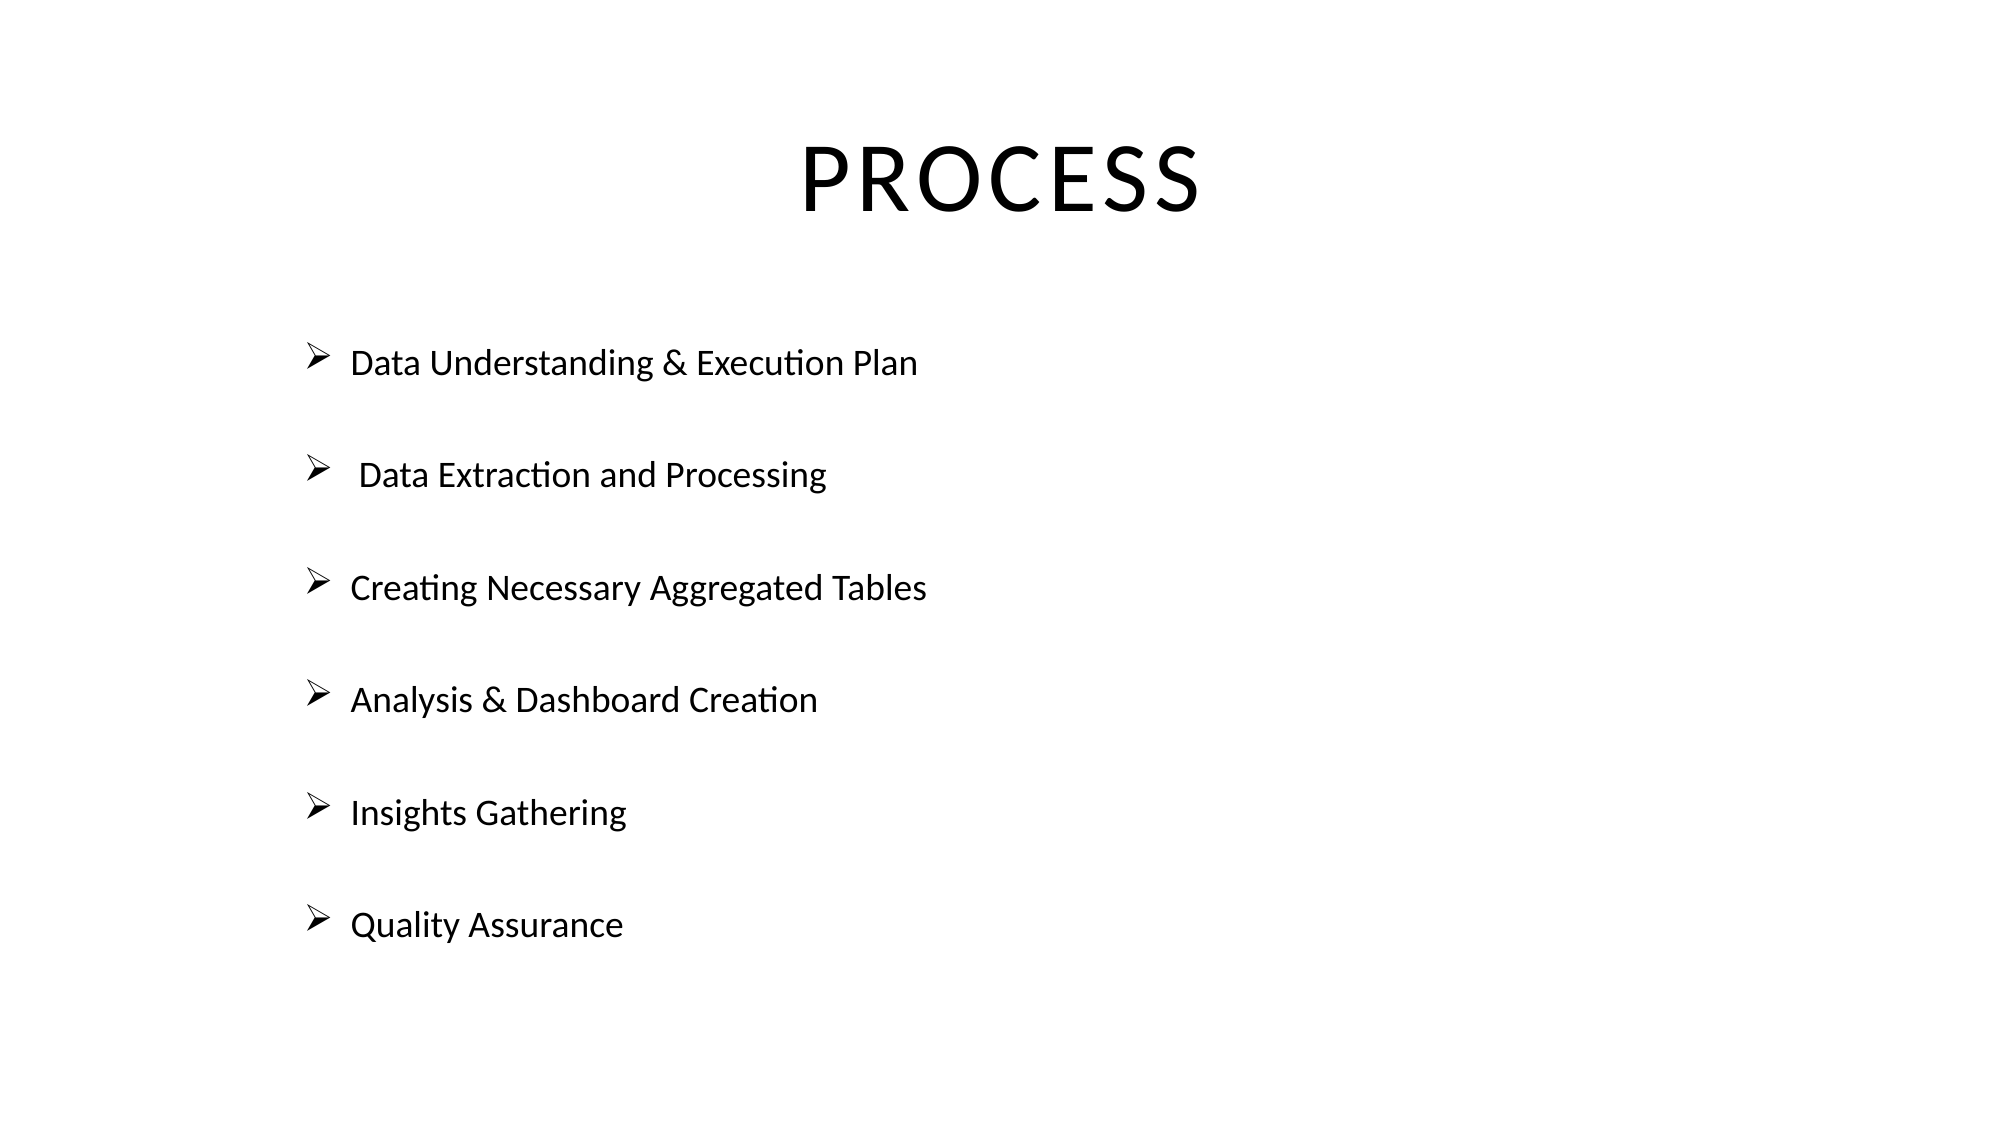

# process
Data Understanding & Execution Plan
 Data Extraction and Processing
Creating Necessary Aggregated Tables
Analysis & Dashboard Creation
Insights Gathering
Quality Assurance